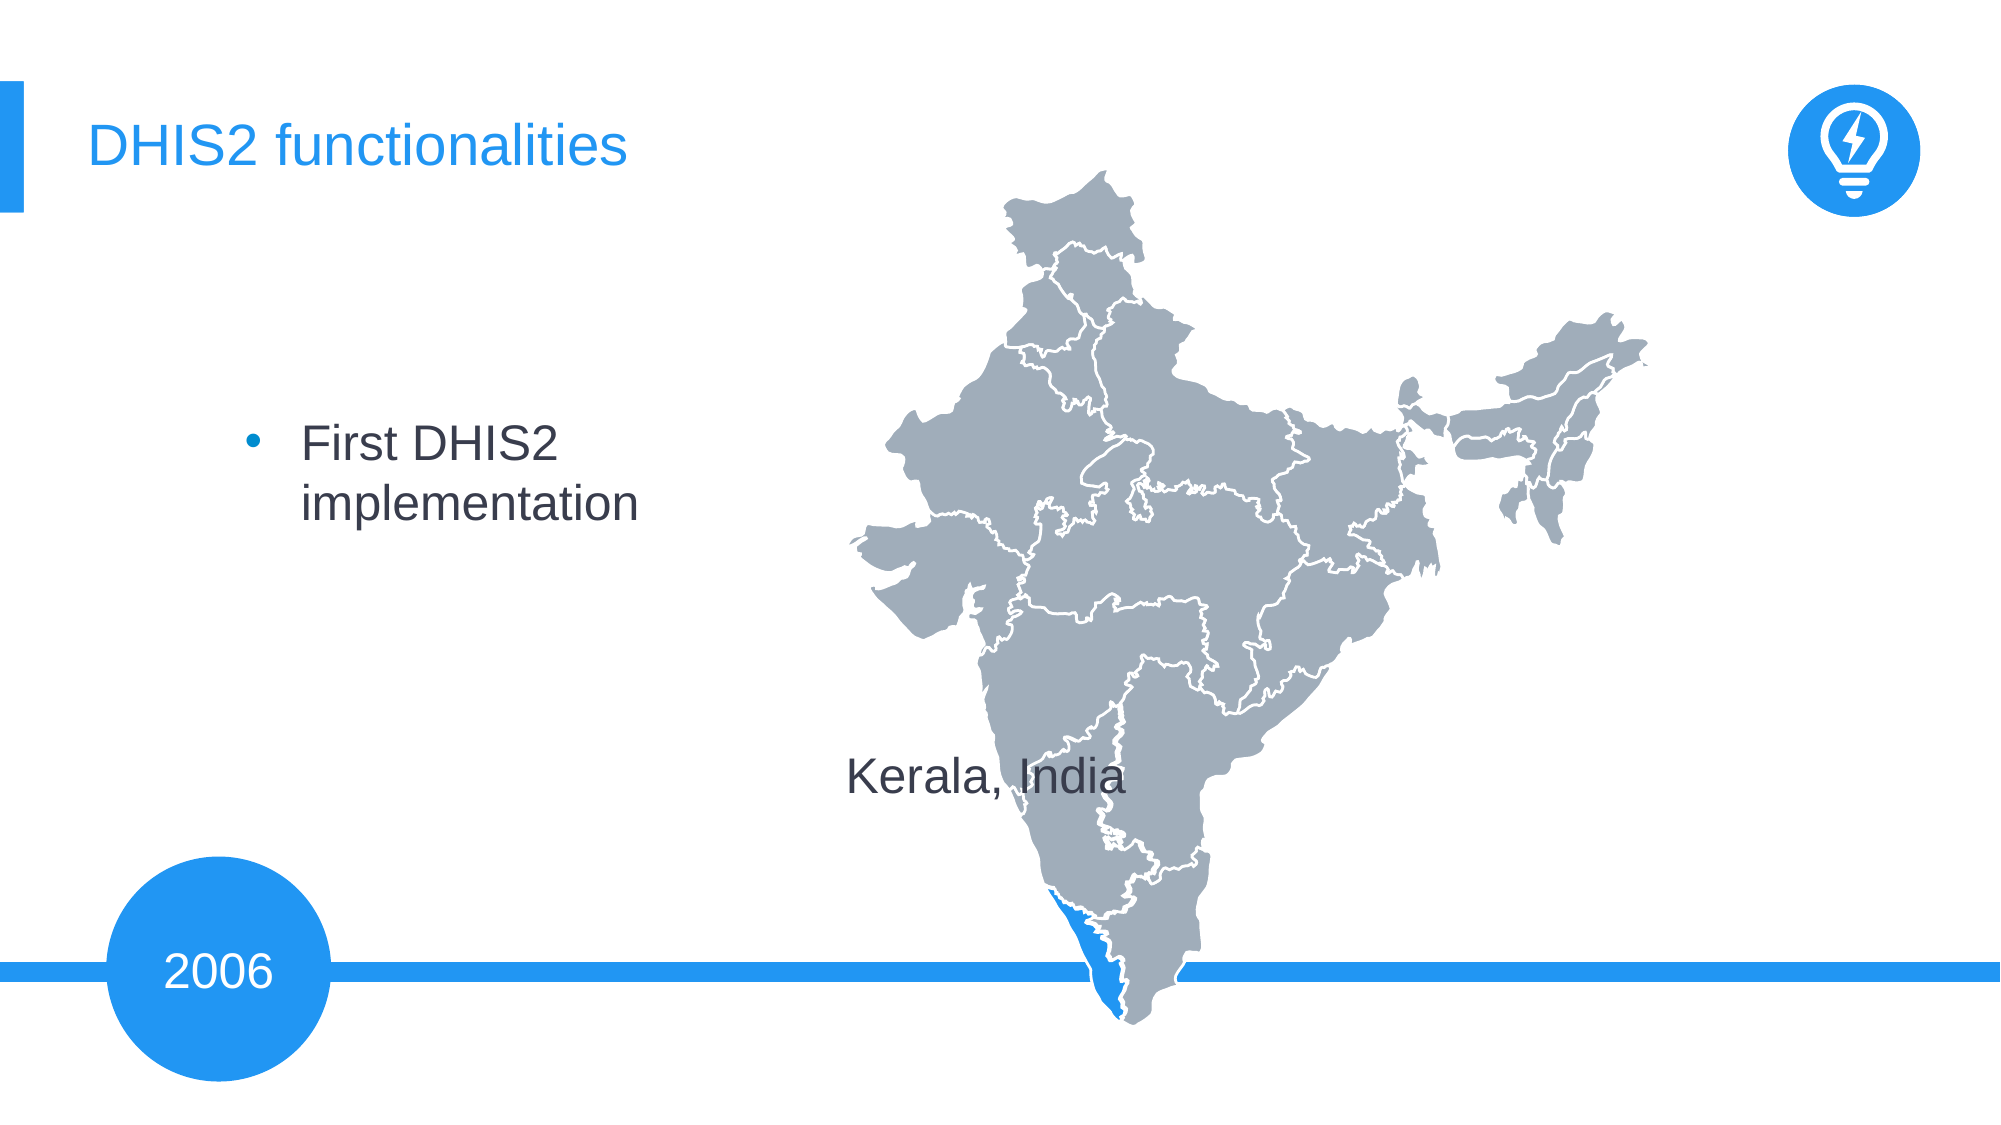

# DHIS2 functionalities

First DHIS2 implementation

Kerala, India
2006